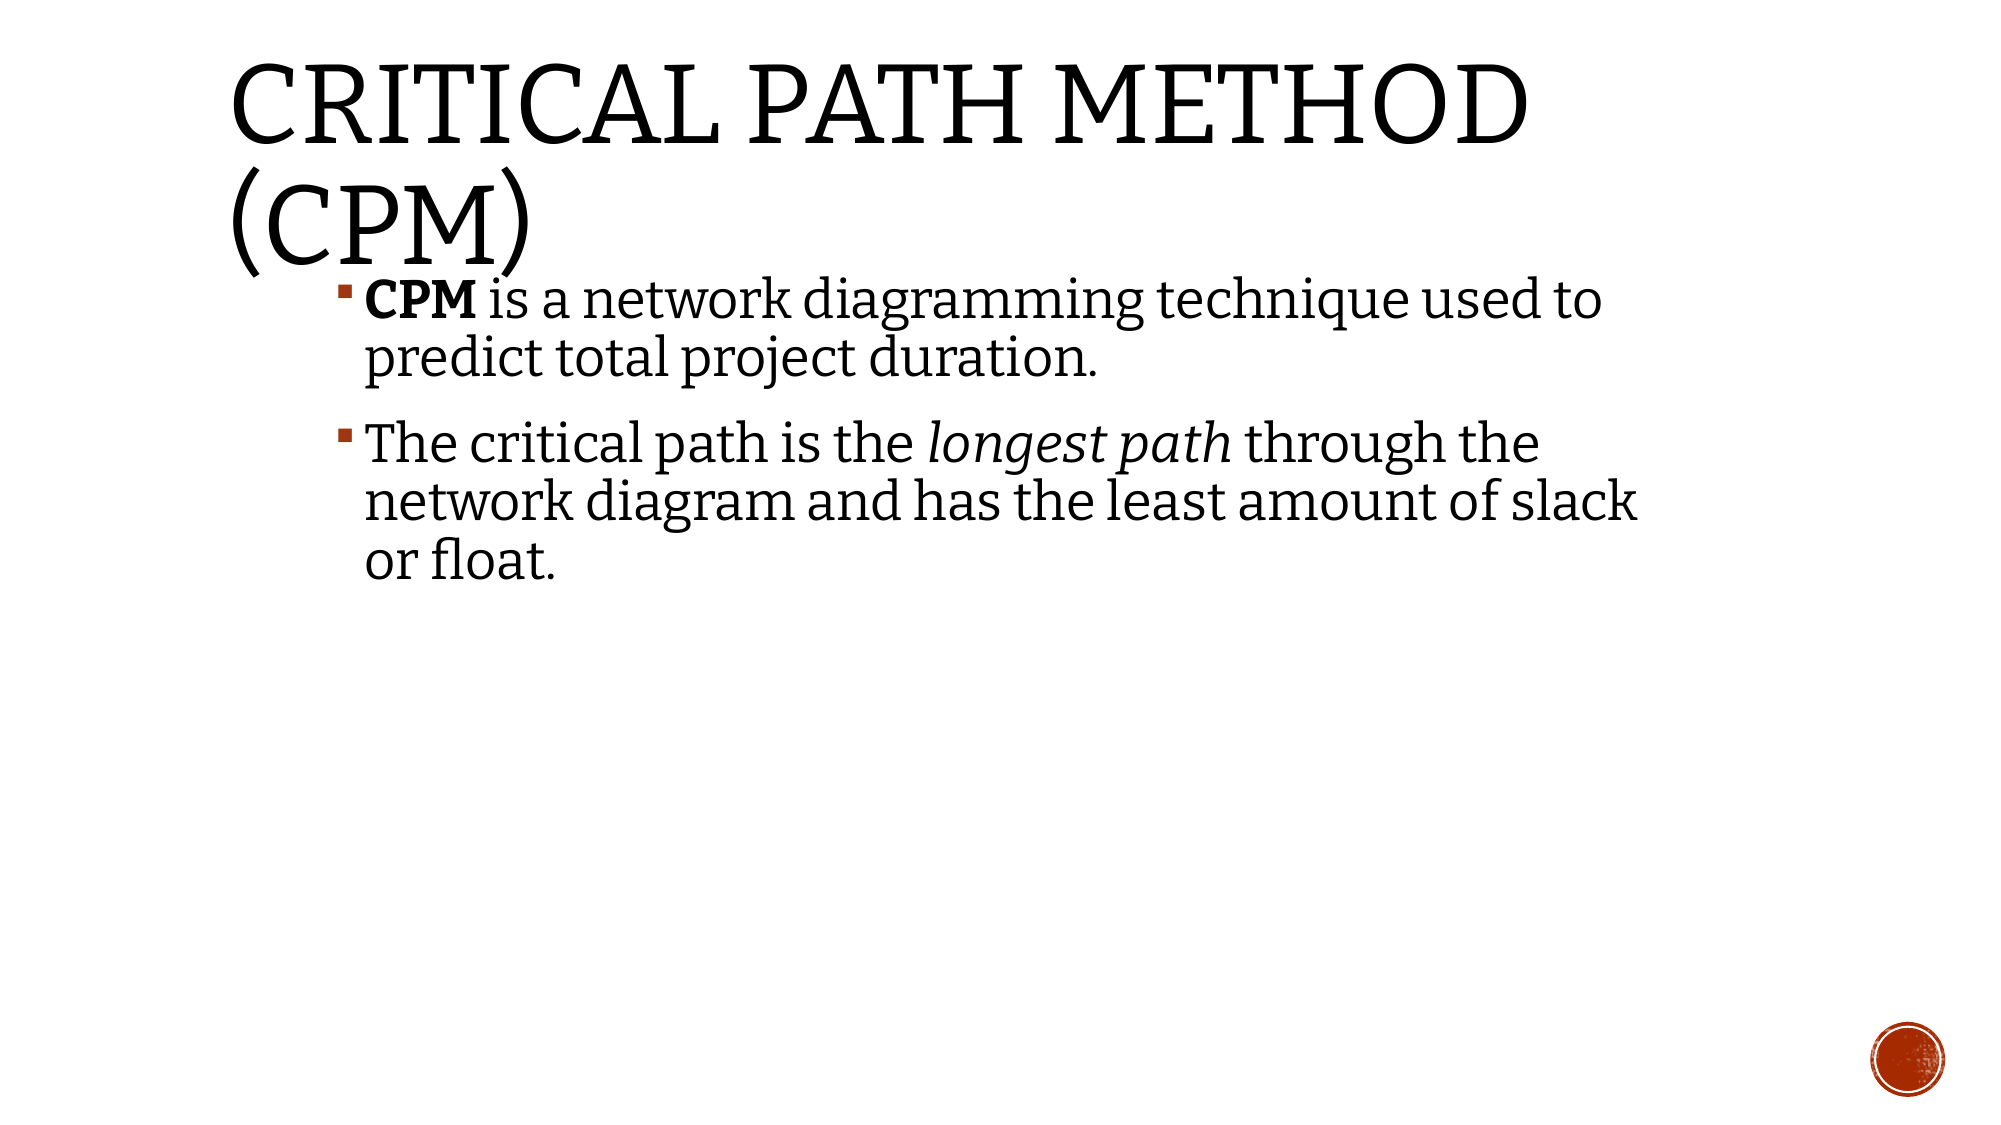

# Critical Path Method (CPM)
CPM is a network diagramming technique used to predict total project duration.
The critical path is the longest path through the network diagram and has the least amount of slack or float.